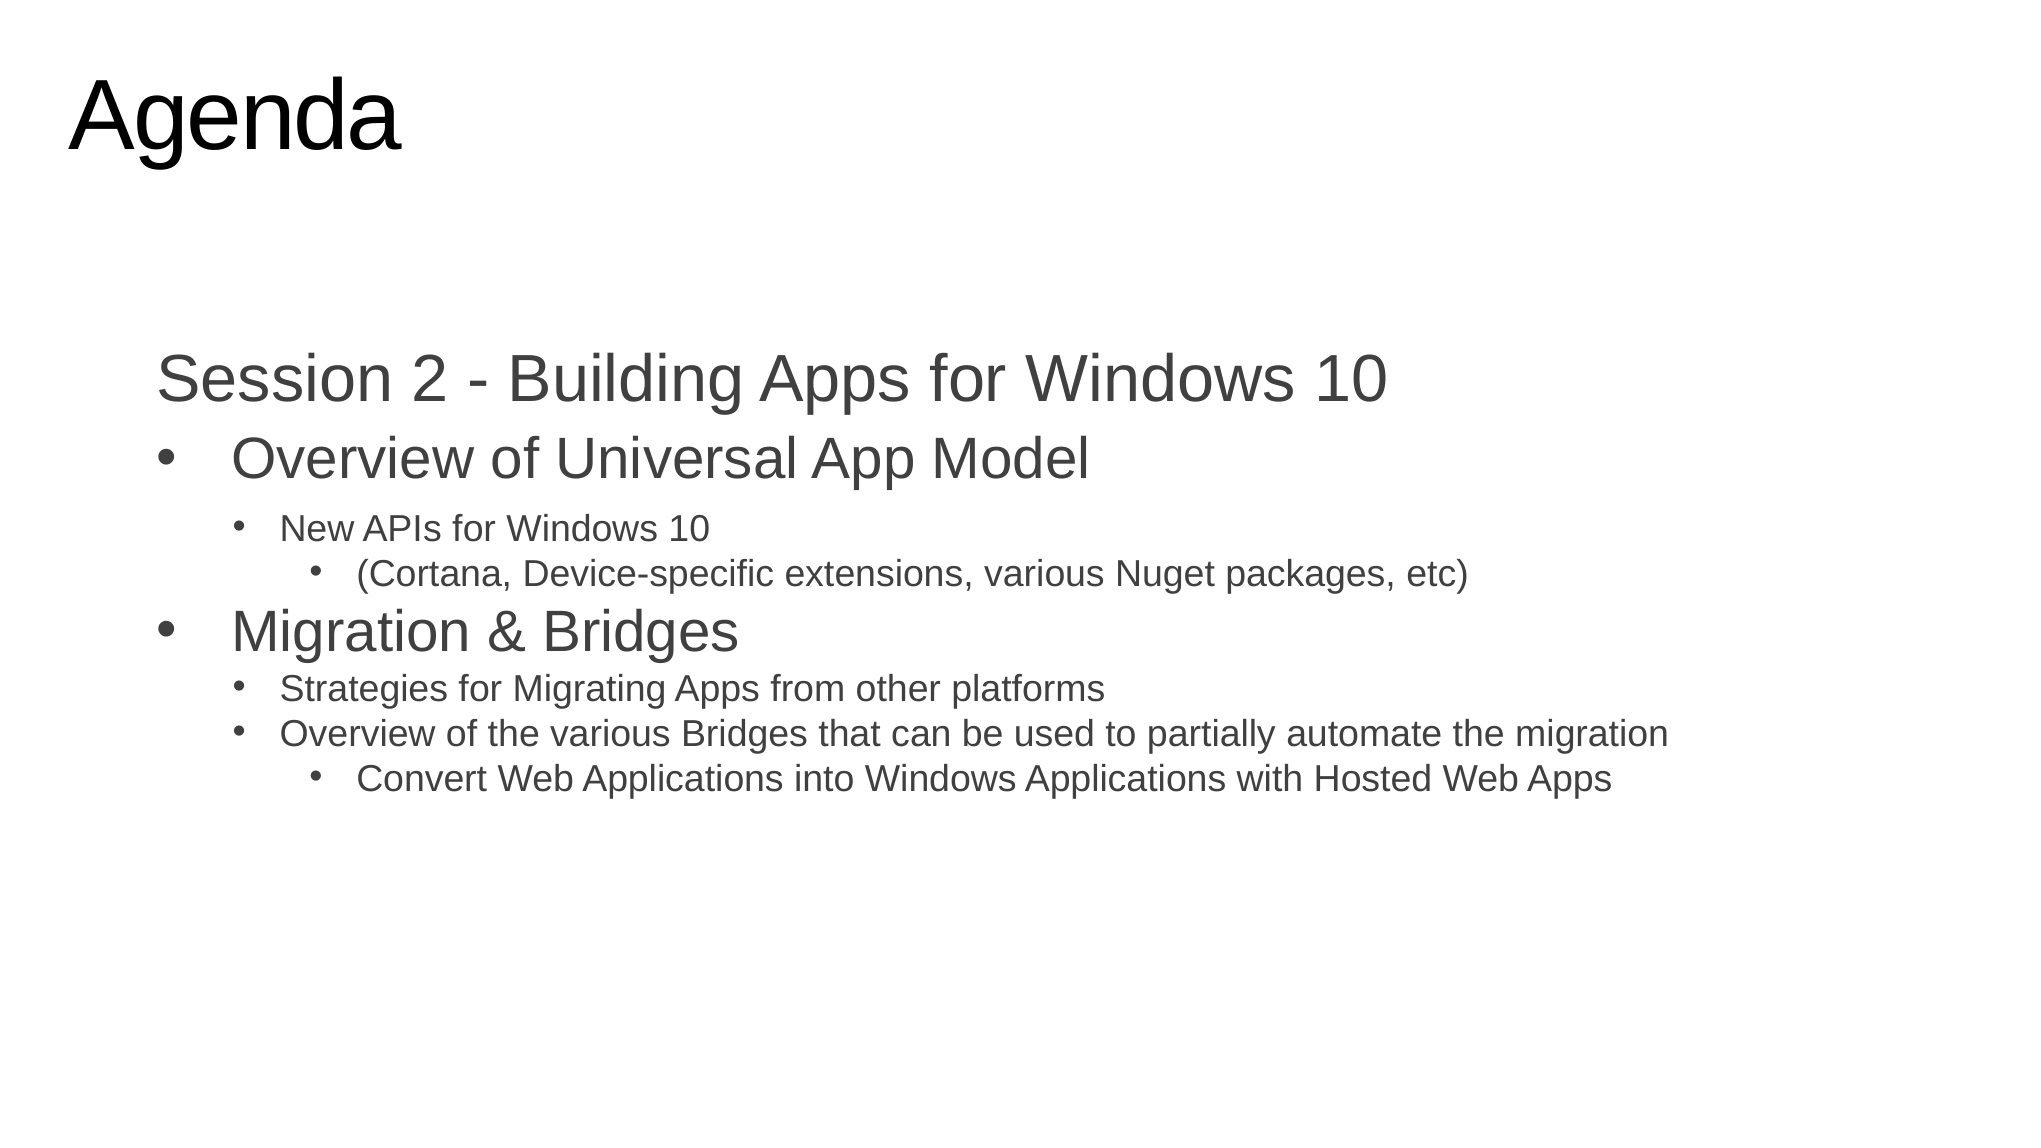

# Agenda

Session 2 - Building Apps for Windows 10
Overview of Universal App Model
New APIs for Windows 10
(Cortana, Device-specific extensions, various Nuget packages, etc)
Migration & Bridges
Strategies for Migrating Apps from other platforms
Overview of the various Bridges that can be used to partially automate the migration
Convert Web Applications into Windows Applications with Hosted Web Apps